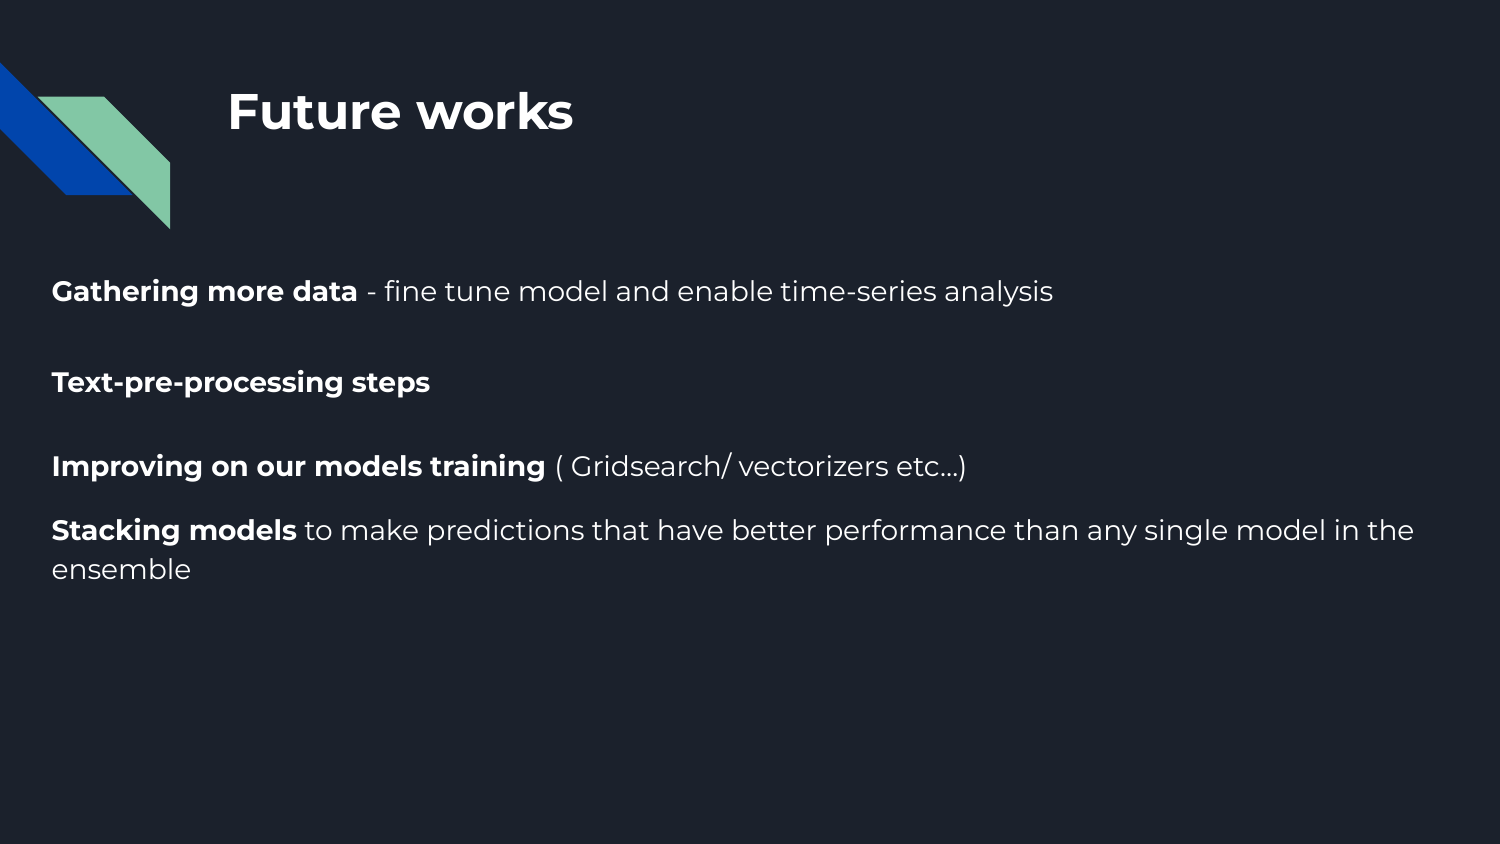

# Future works
Gathering more data - fine tune model and enable time-series analysis

Text-pre-processing steps

Improving on our models training ( Gridsearch/ vectorizers etc…)
Stacking models to make predictions that have better performance than any single model in the ensemble